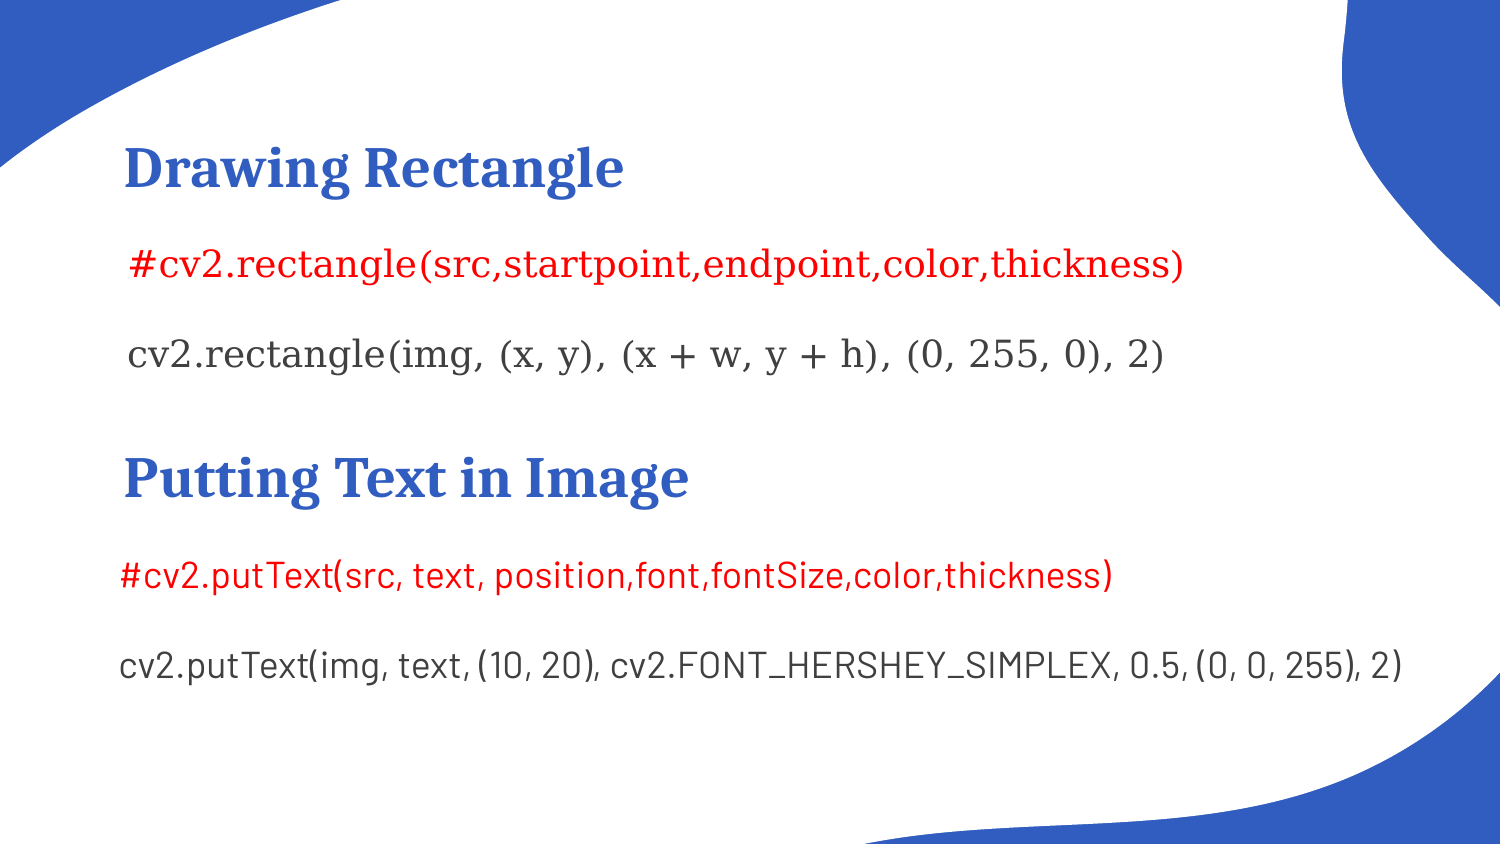

Drawing Rectangle
#cv2.rectangle(src,startpoint,endpoint,color,thickness)

cv2.rectangle(img, (x, y), (x + w, y + h), (0, 255, 0), 2)
Putting Text in Image
#cv2.putText(src, text, position,font,fontSize,color,thickness)

cv2.putText(img, text, (10, 20), cv2.FONT_HERSHEY_SIMPLEX, 0.5, (0, 0, 255), 2)